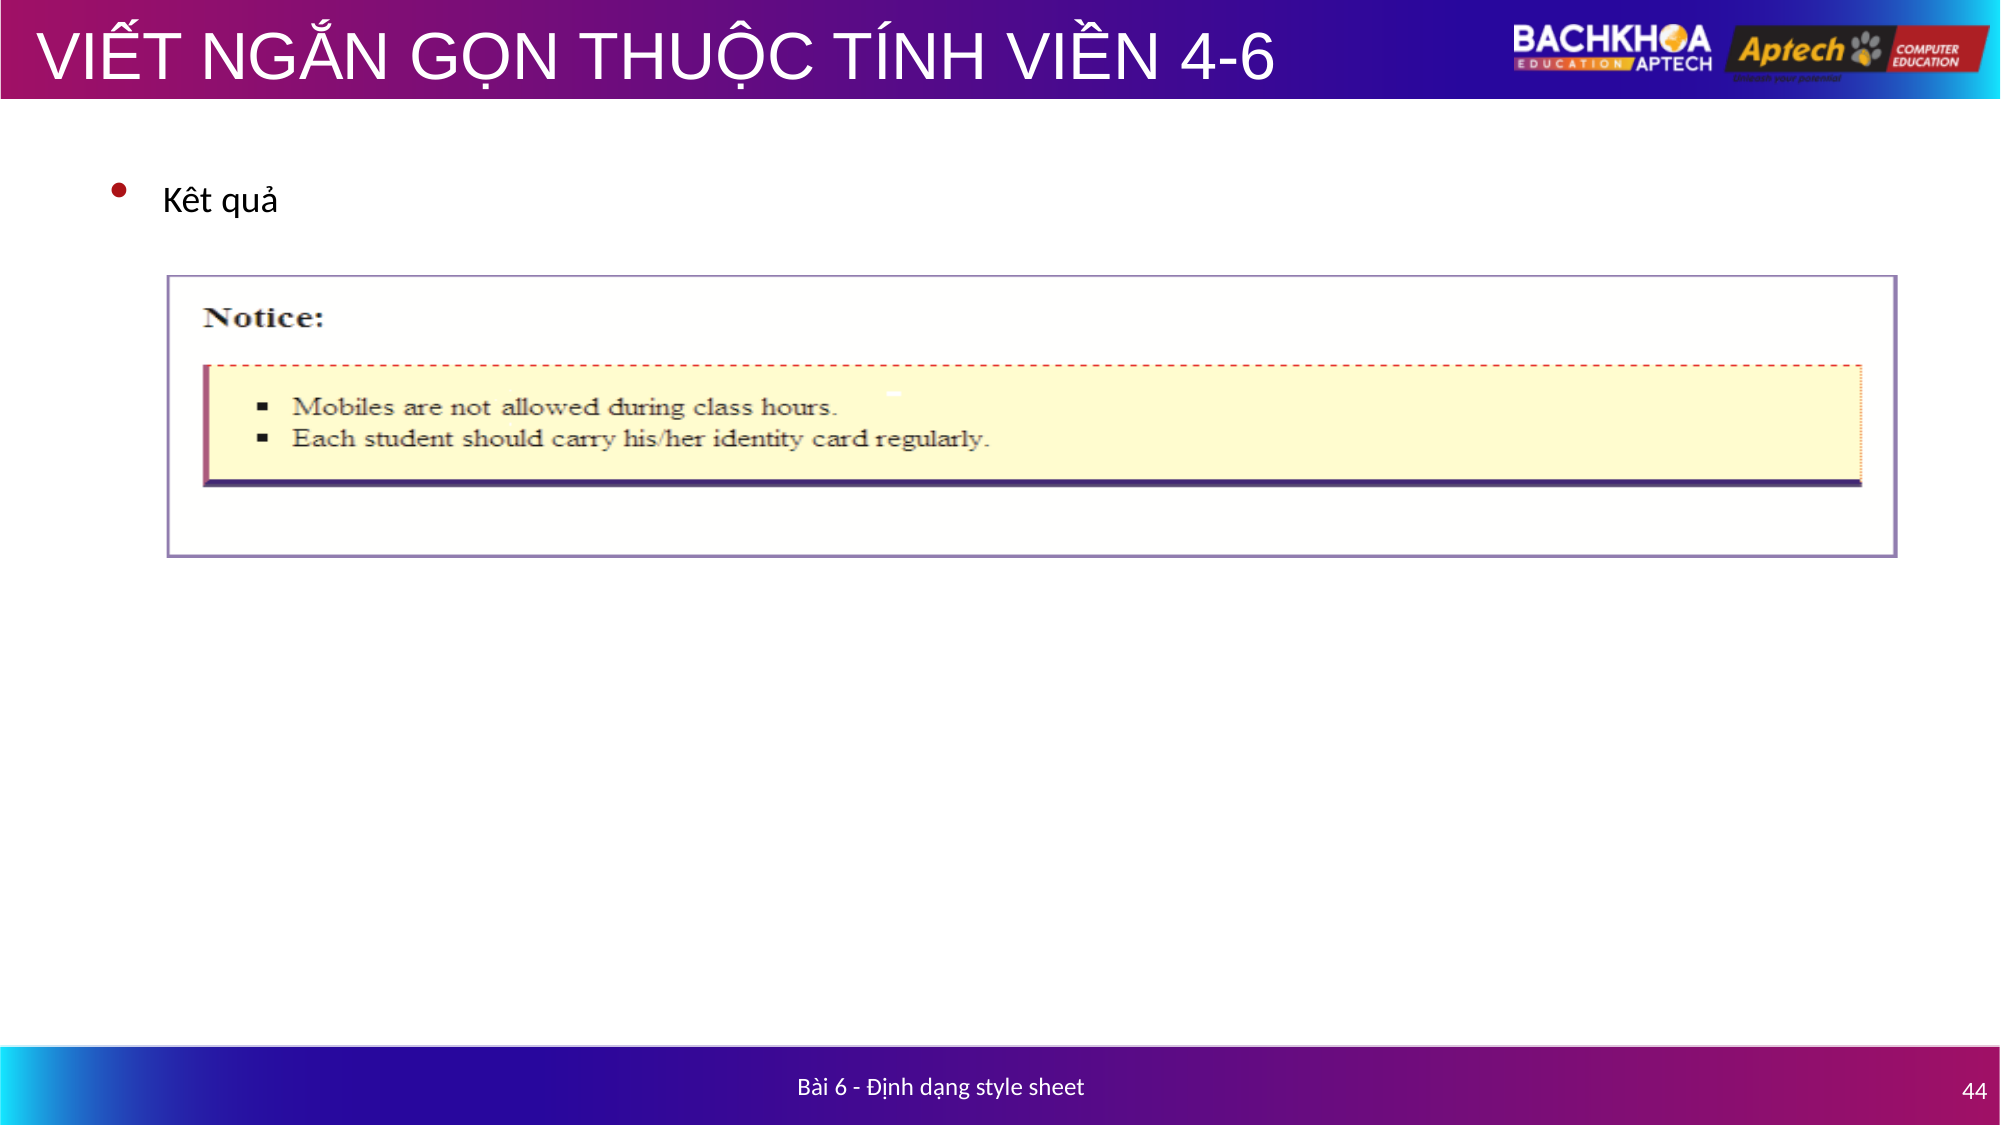

# VIẾT NGẮN GỌN THUỘC TÍNH VIỀN 4-6
Kêt quả

Bài 6 - Định dạng style sheet
44